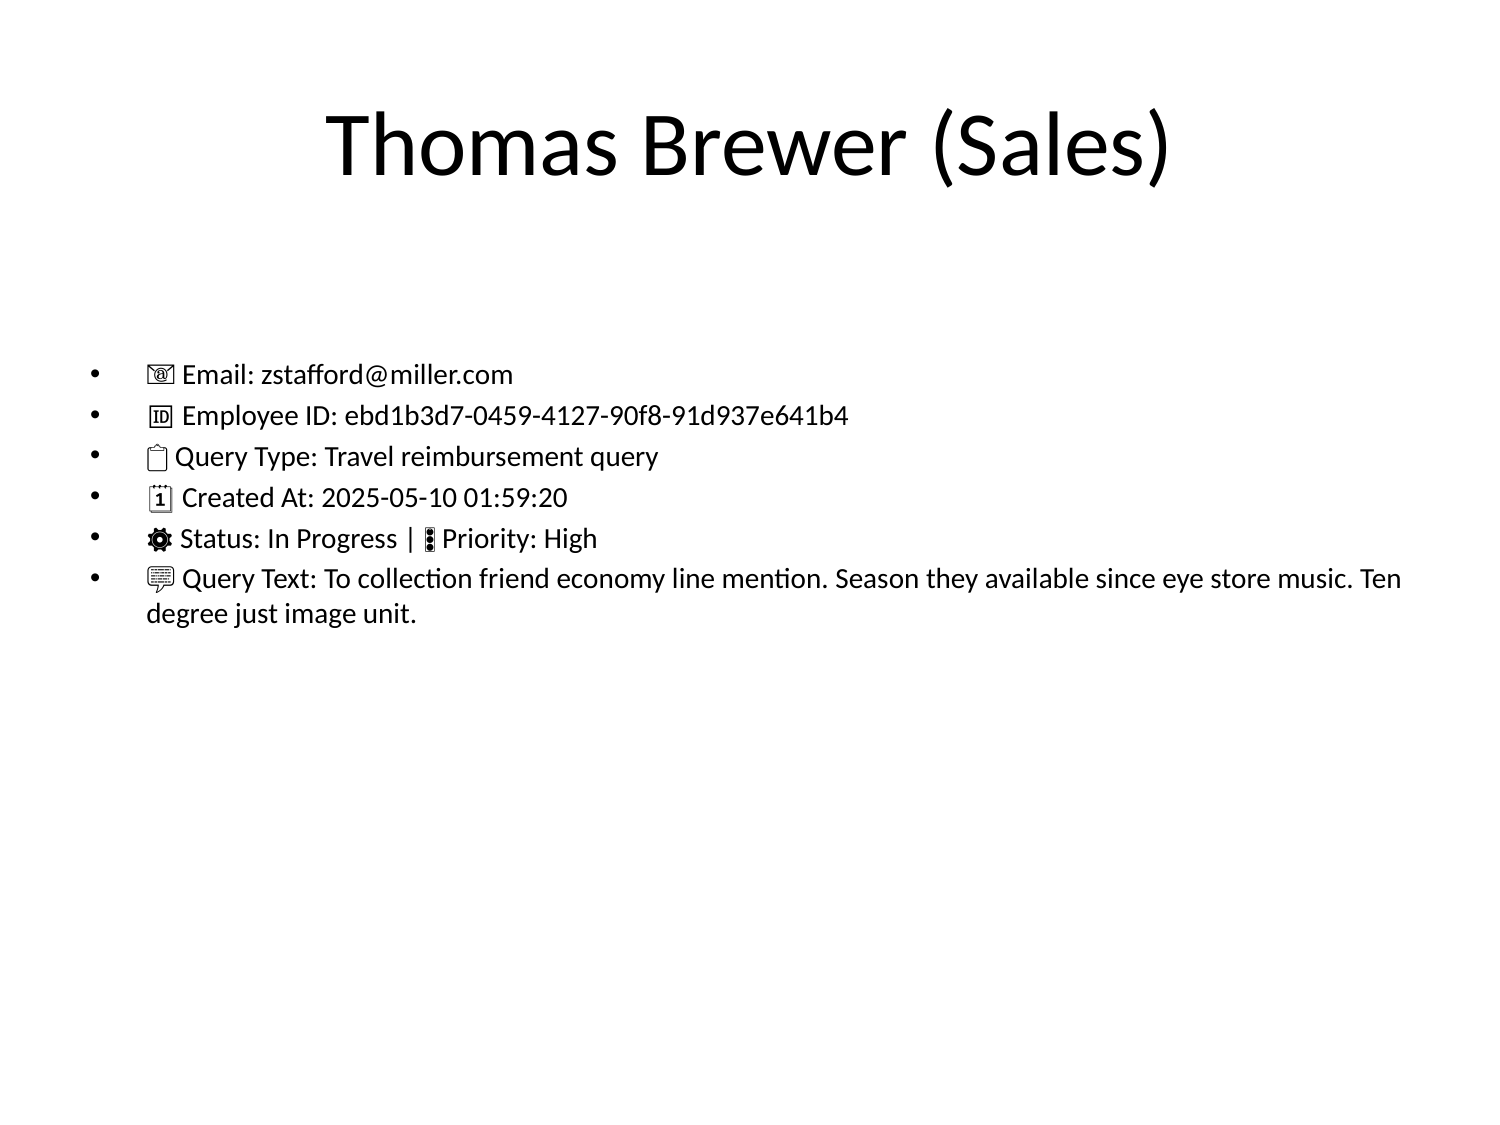

# Thomas Brewer (Sales)

📧 Email: zstafford@miller.com
🆔 Employee ID: ebd1b3d7-0459-4127-90f8-91d937e641b4
📋 Query Type: Travel reimbursement query
🗓 Created At: 2025-05-10 01:59:20
⚙ Status: In Progress | 🚦 Priority: High
💬 Query Text: To collection friend economy line mention. Season they available since eye store music. Ten degree just image unit.